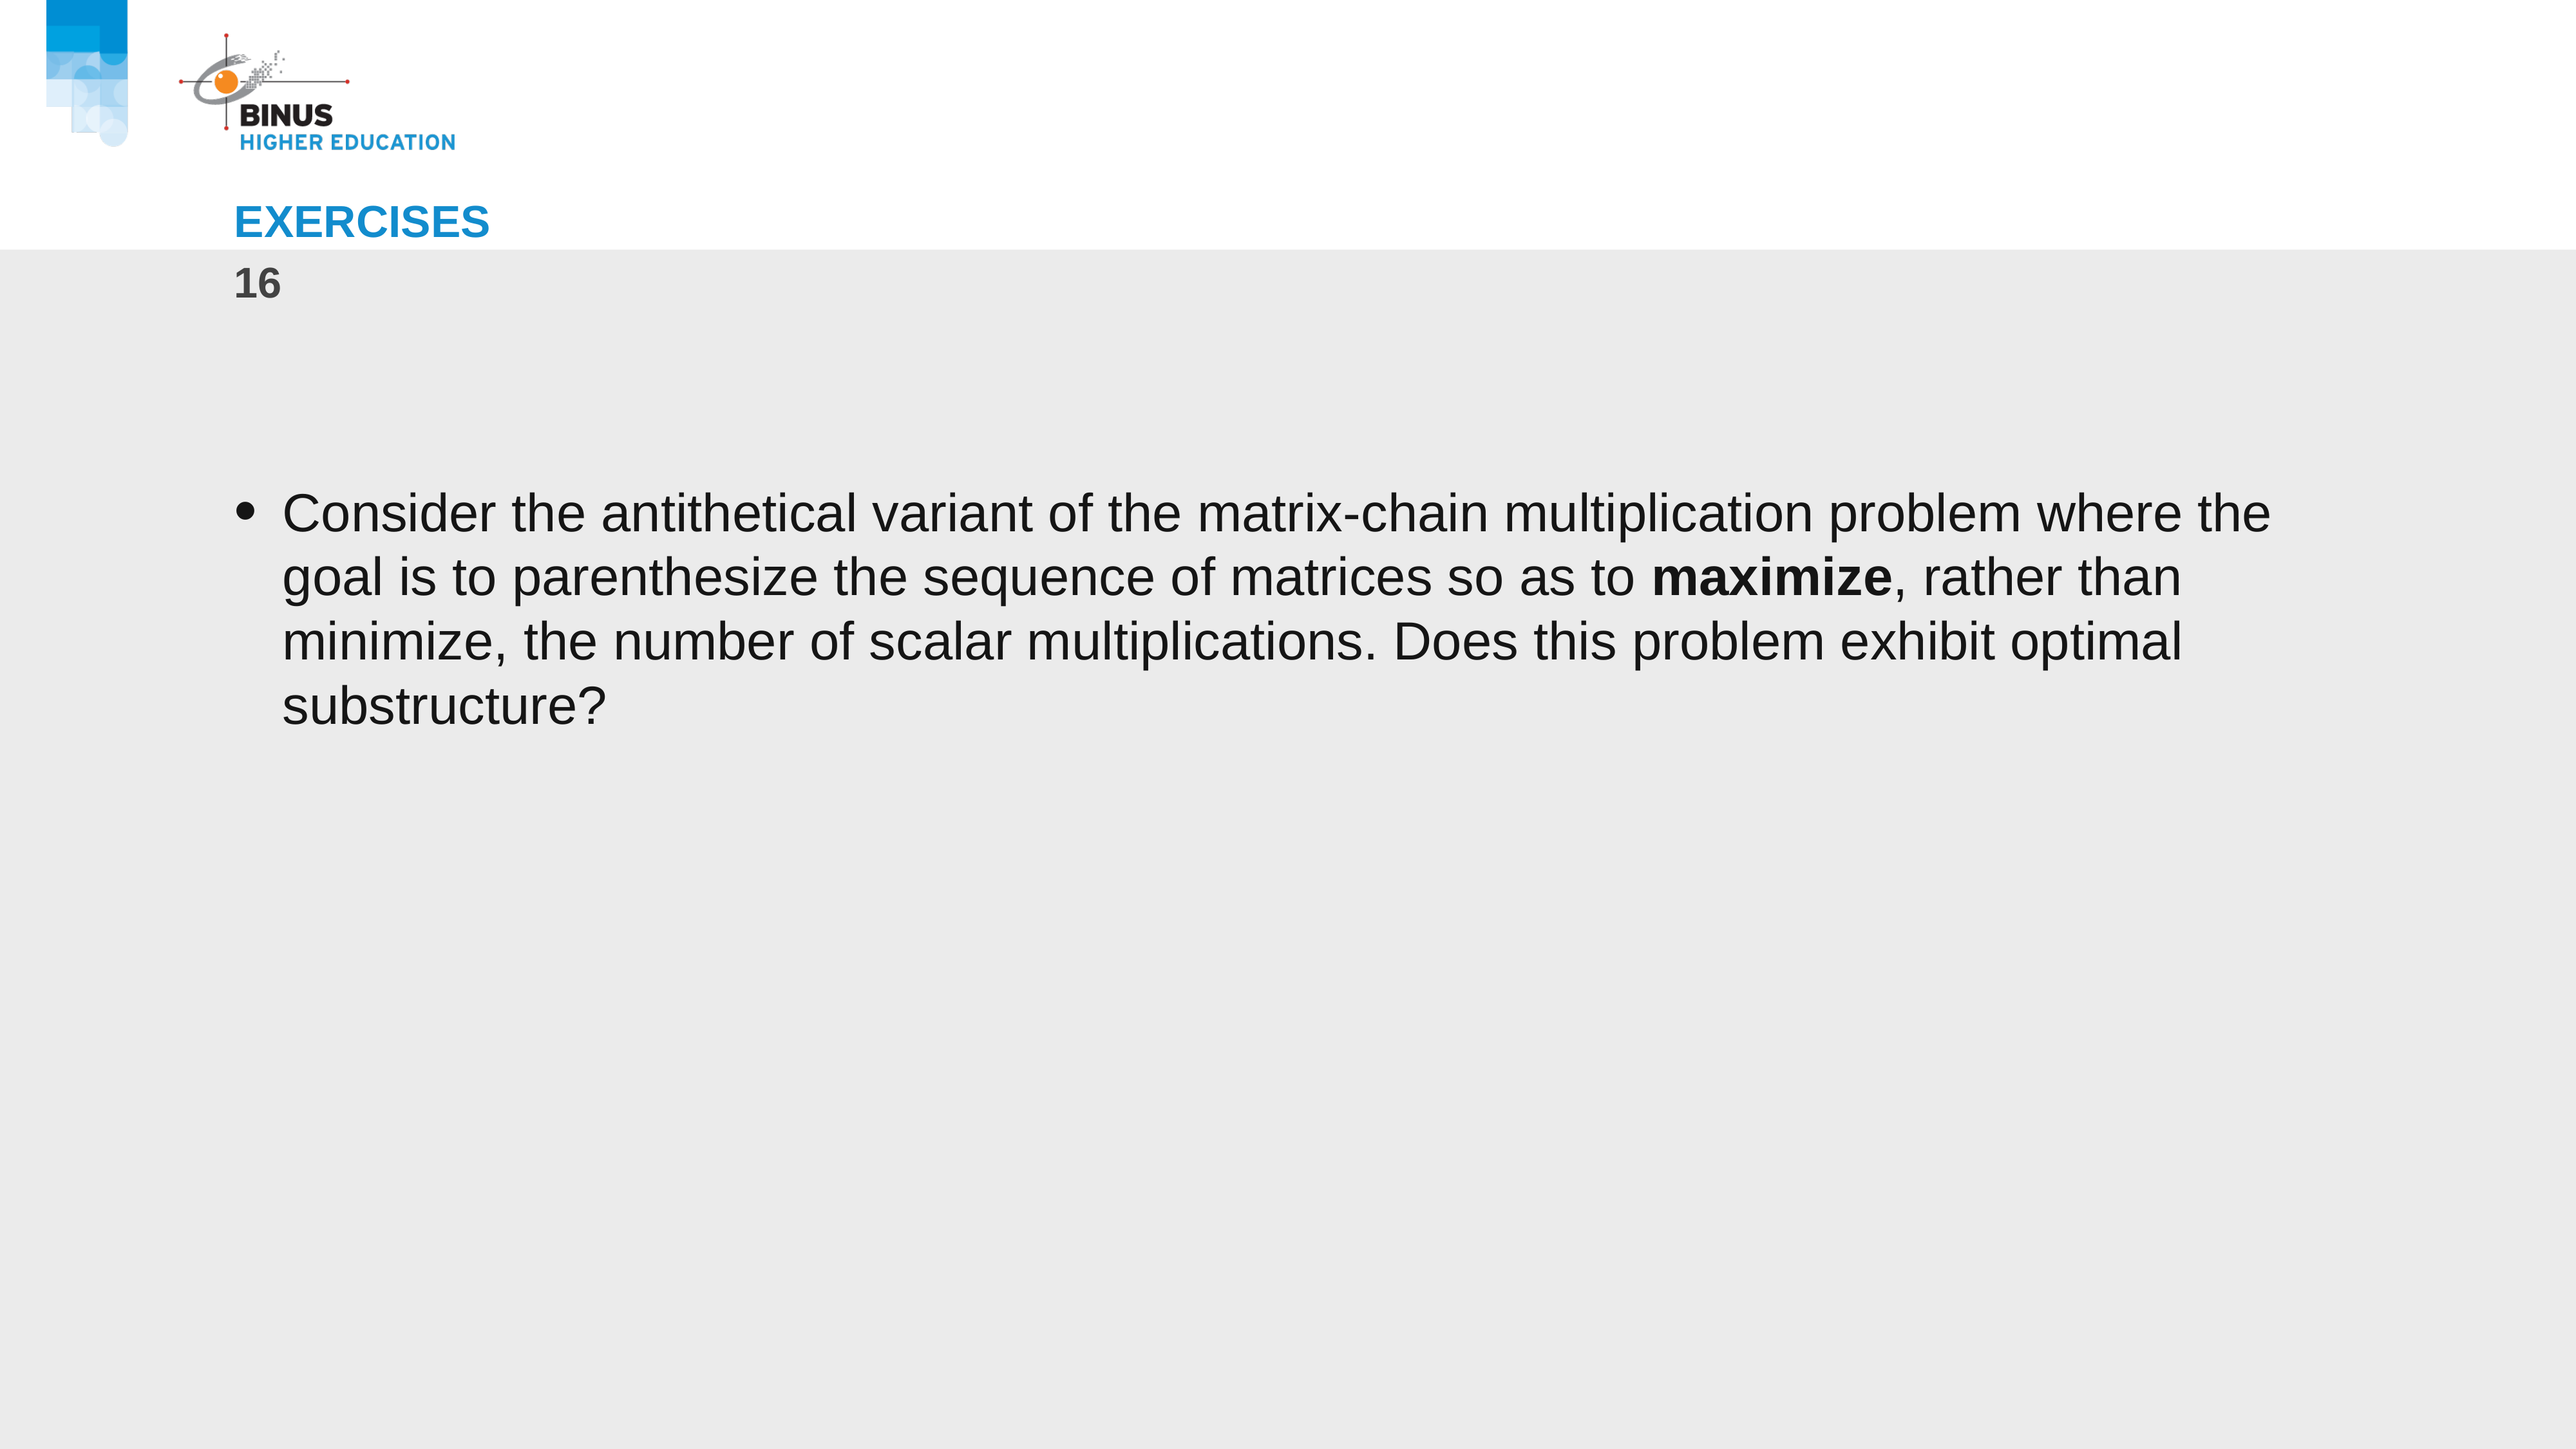

# Exercises
16
Consider the antithetical variant of the matrix-chain multiplication problem where the goal is to parenthesize the sequence of matrices so as to maximize, rather than minimize, the number of scalar multiplications. Does this problem exhibit optimal substructure?